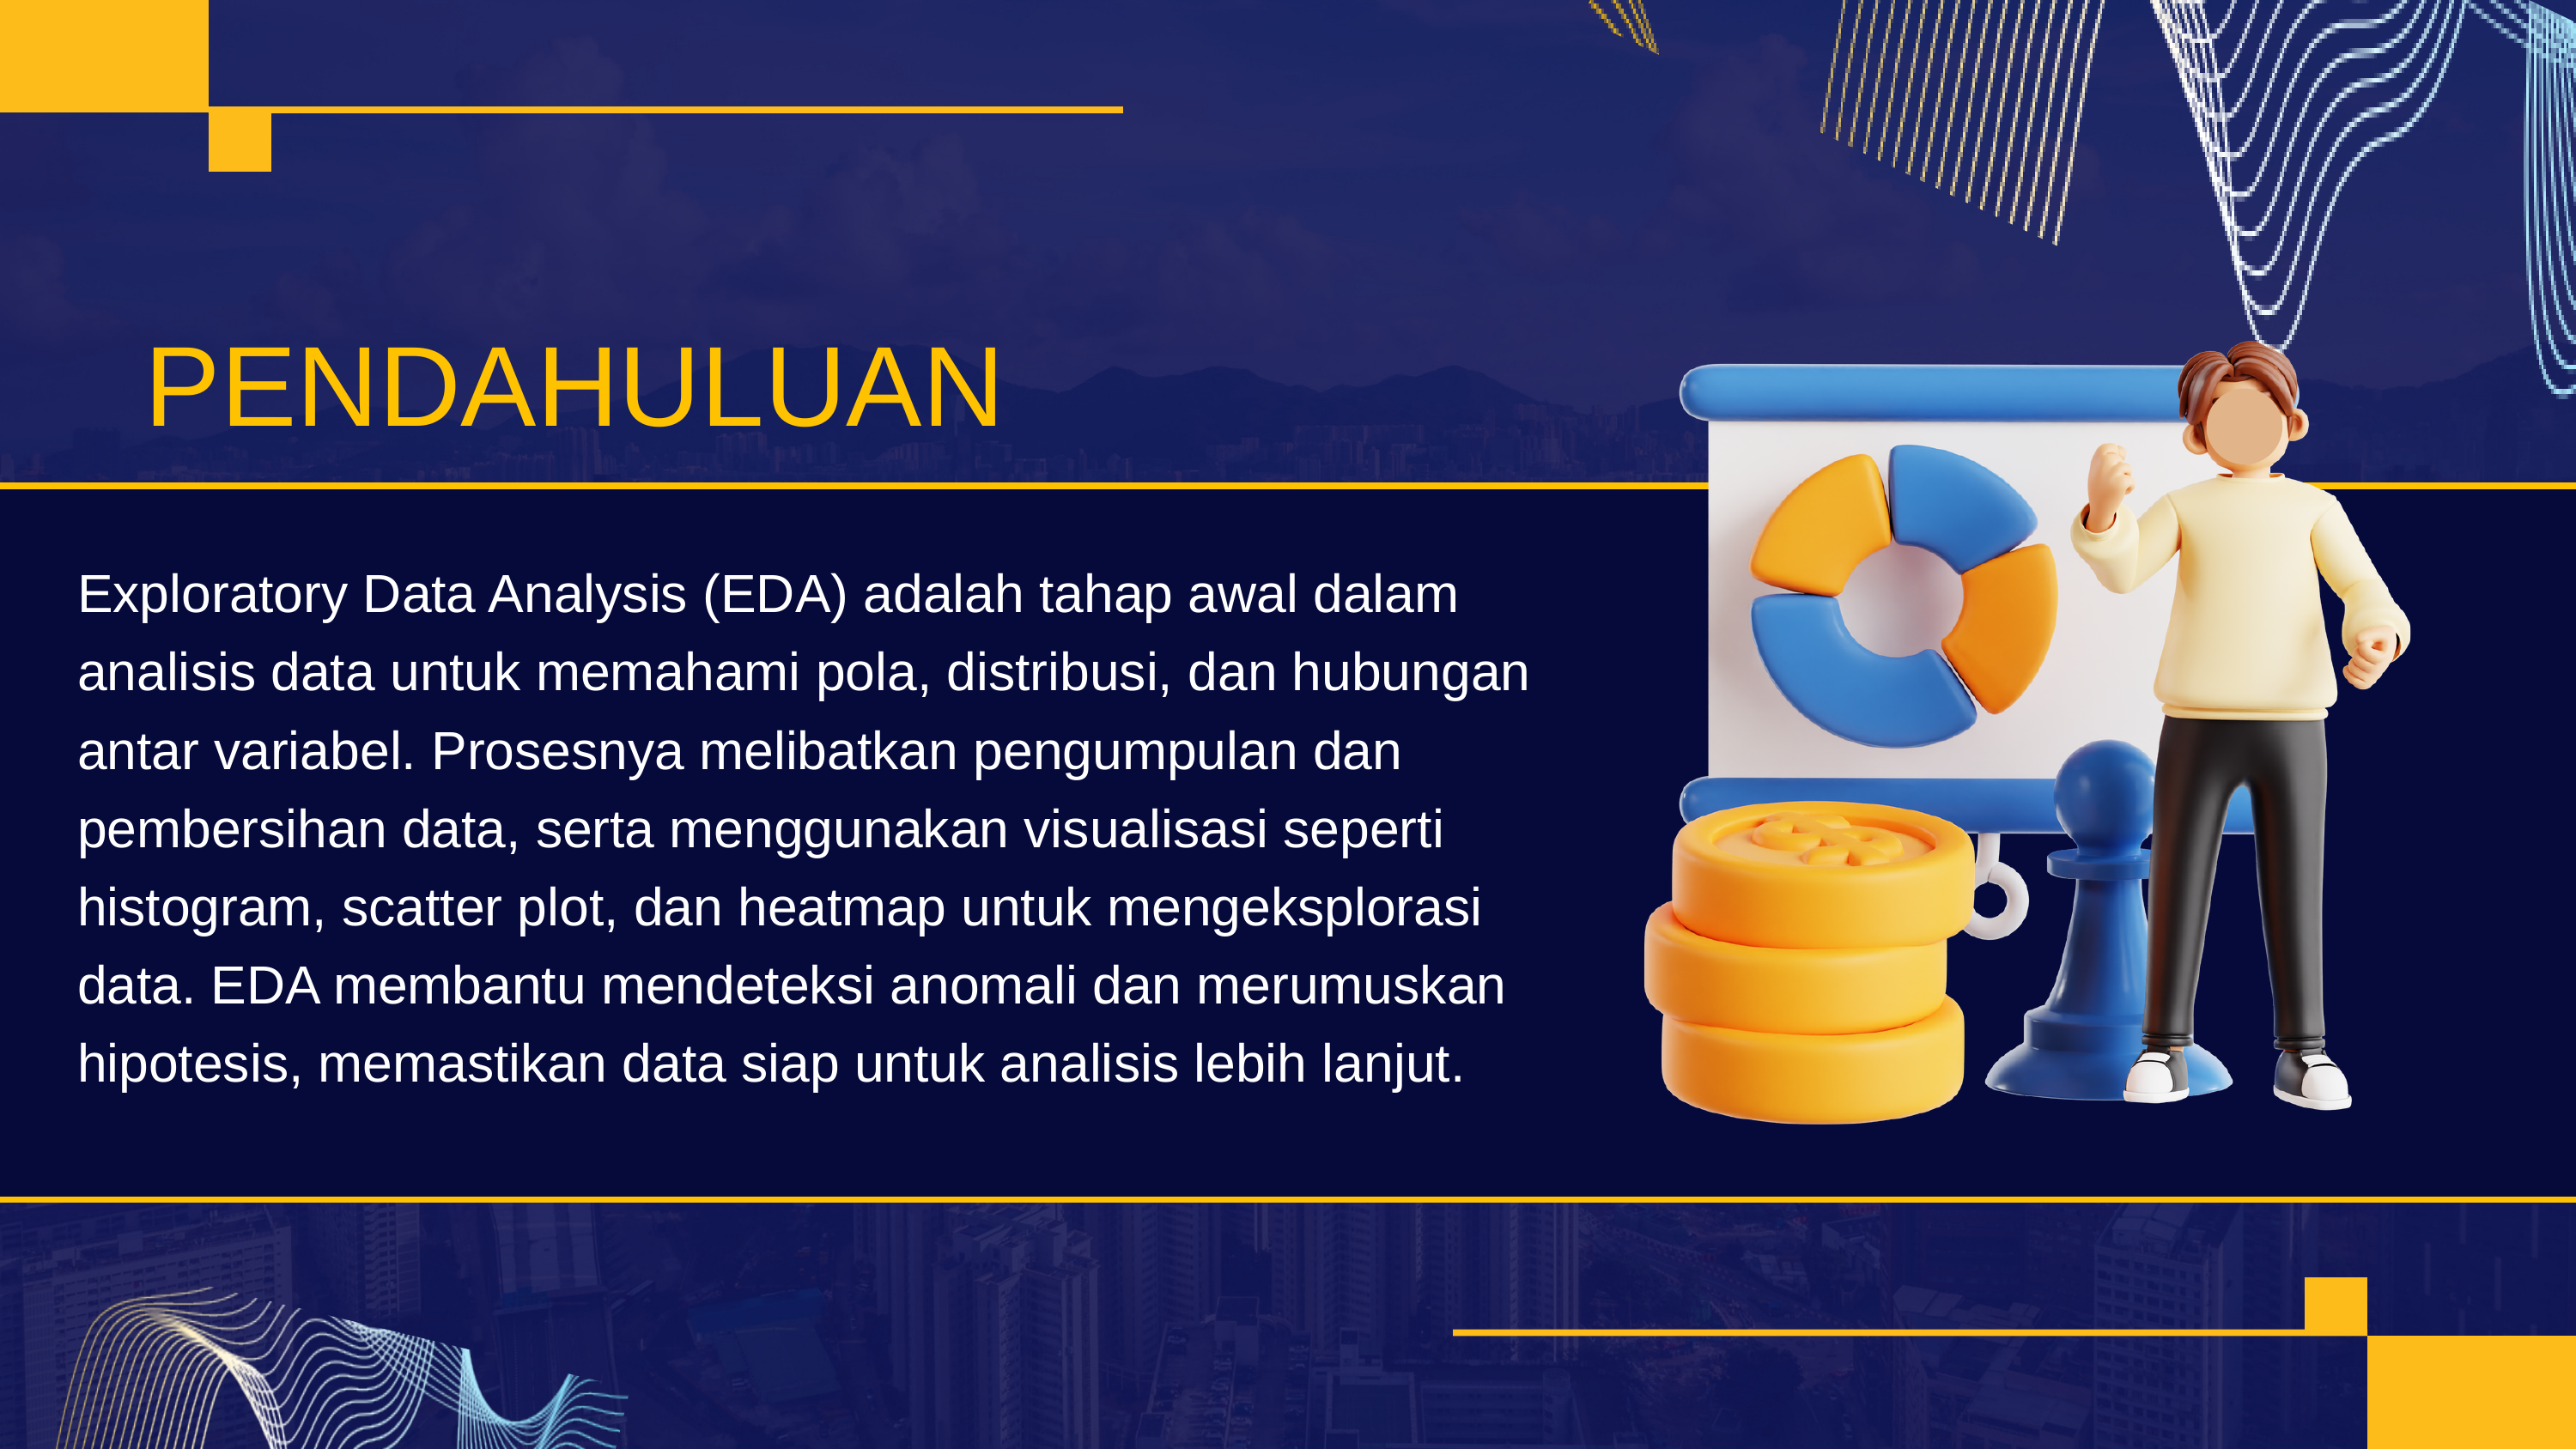

PENDAHULUAN

Exploratory Data Analysis (EDA) adalah tahap awal dalam analisis data untuk memahami pola, distribusi, dan hubungan antar variabel. Prosesnya melibatkan pengumpulan dan pembersihan data, serta menggunakan visualisasi seperti histogram, scatter plot, dan heatmap untuk mengeksplorasi data. EDA membantu mendeteksi anomali dan merumuskan hipotesis, memastikan data siap untuk analisis lebih lanjut.